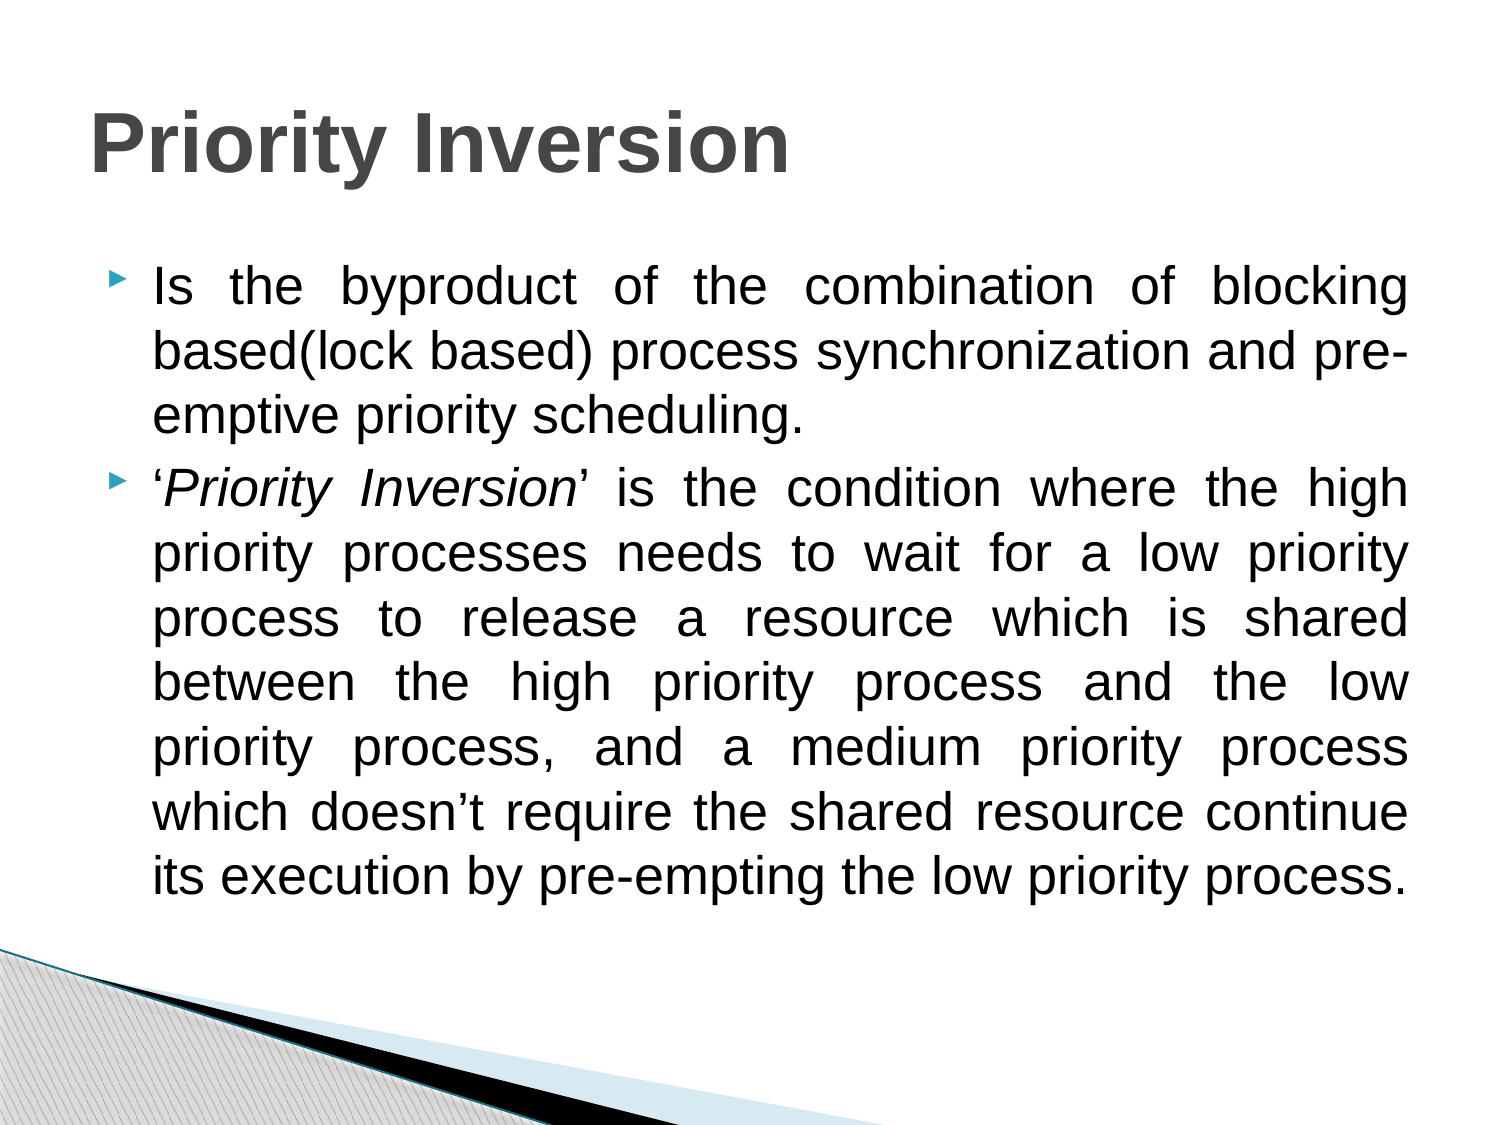

# Priority Inversion
Is the byproduct of the combination of blocking based(lock based) process synchronization and pre-emptive priority scheduling.
‘Priority Inversion’ is the condition where the high priority processes needs to wait for a low priority process to release a resource which is shared between the high priority process and the low priority process, and a medium priority process which doesn’t require the shared resource continue its execution by pre-empting the low priority process.